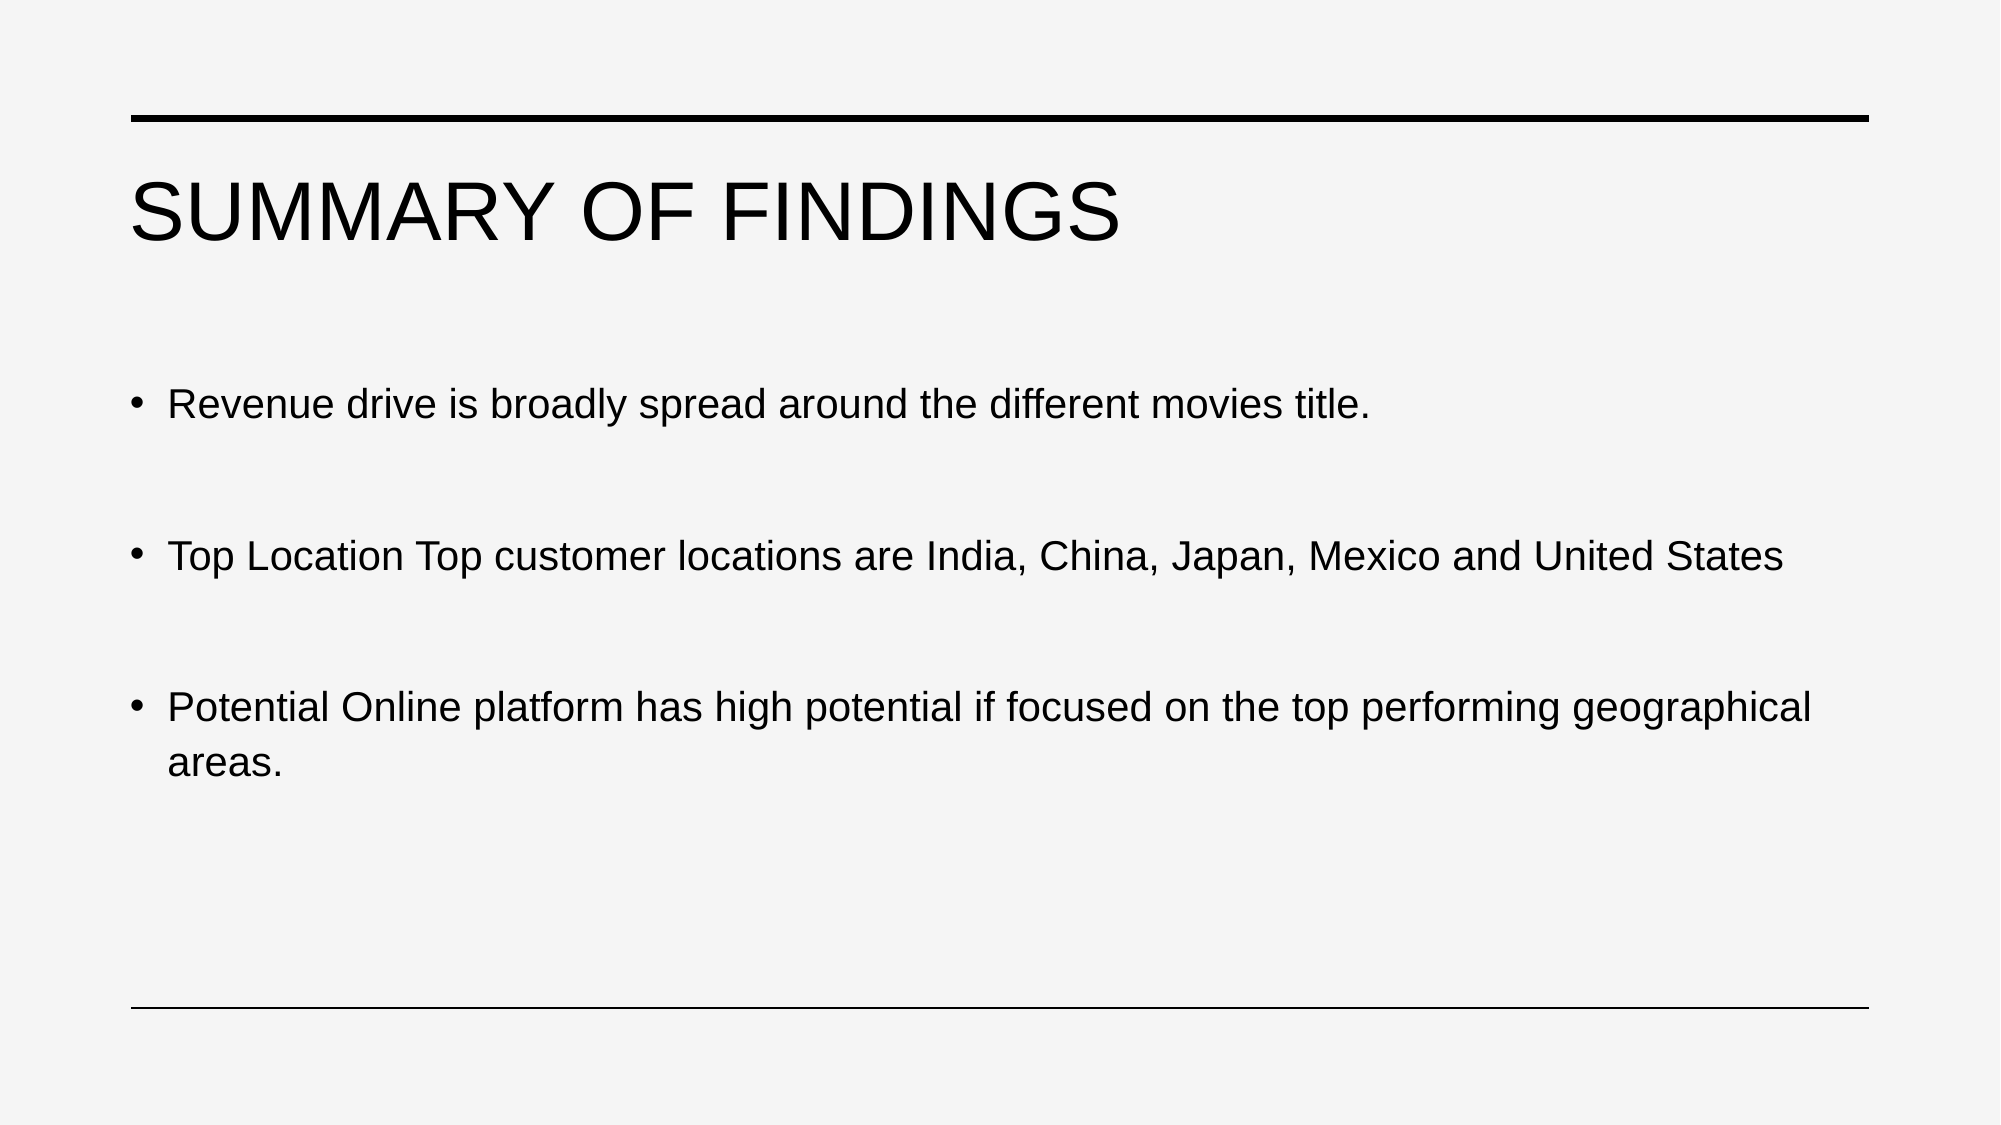

# Summary of findings
Revenue drive is broadly spread around the different movies title.

Top Location Top customer locations are India, China, Japan, Mexico and United States

Potential Online platform has high potential if focused on the top performing geographical areas.